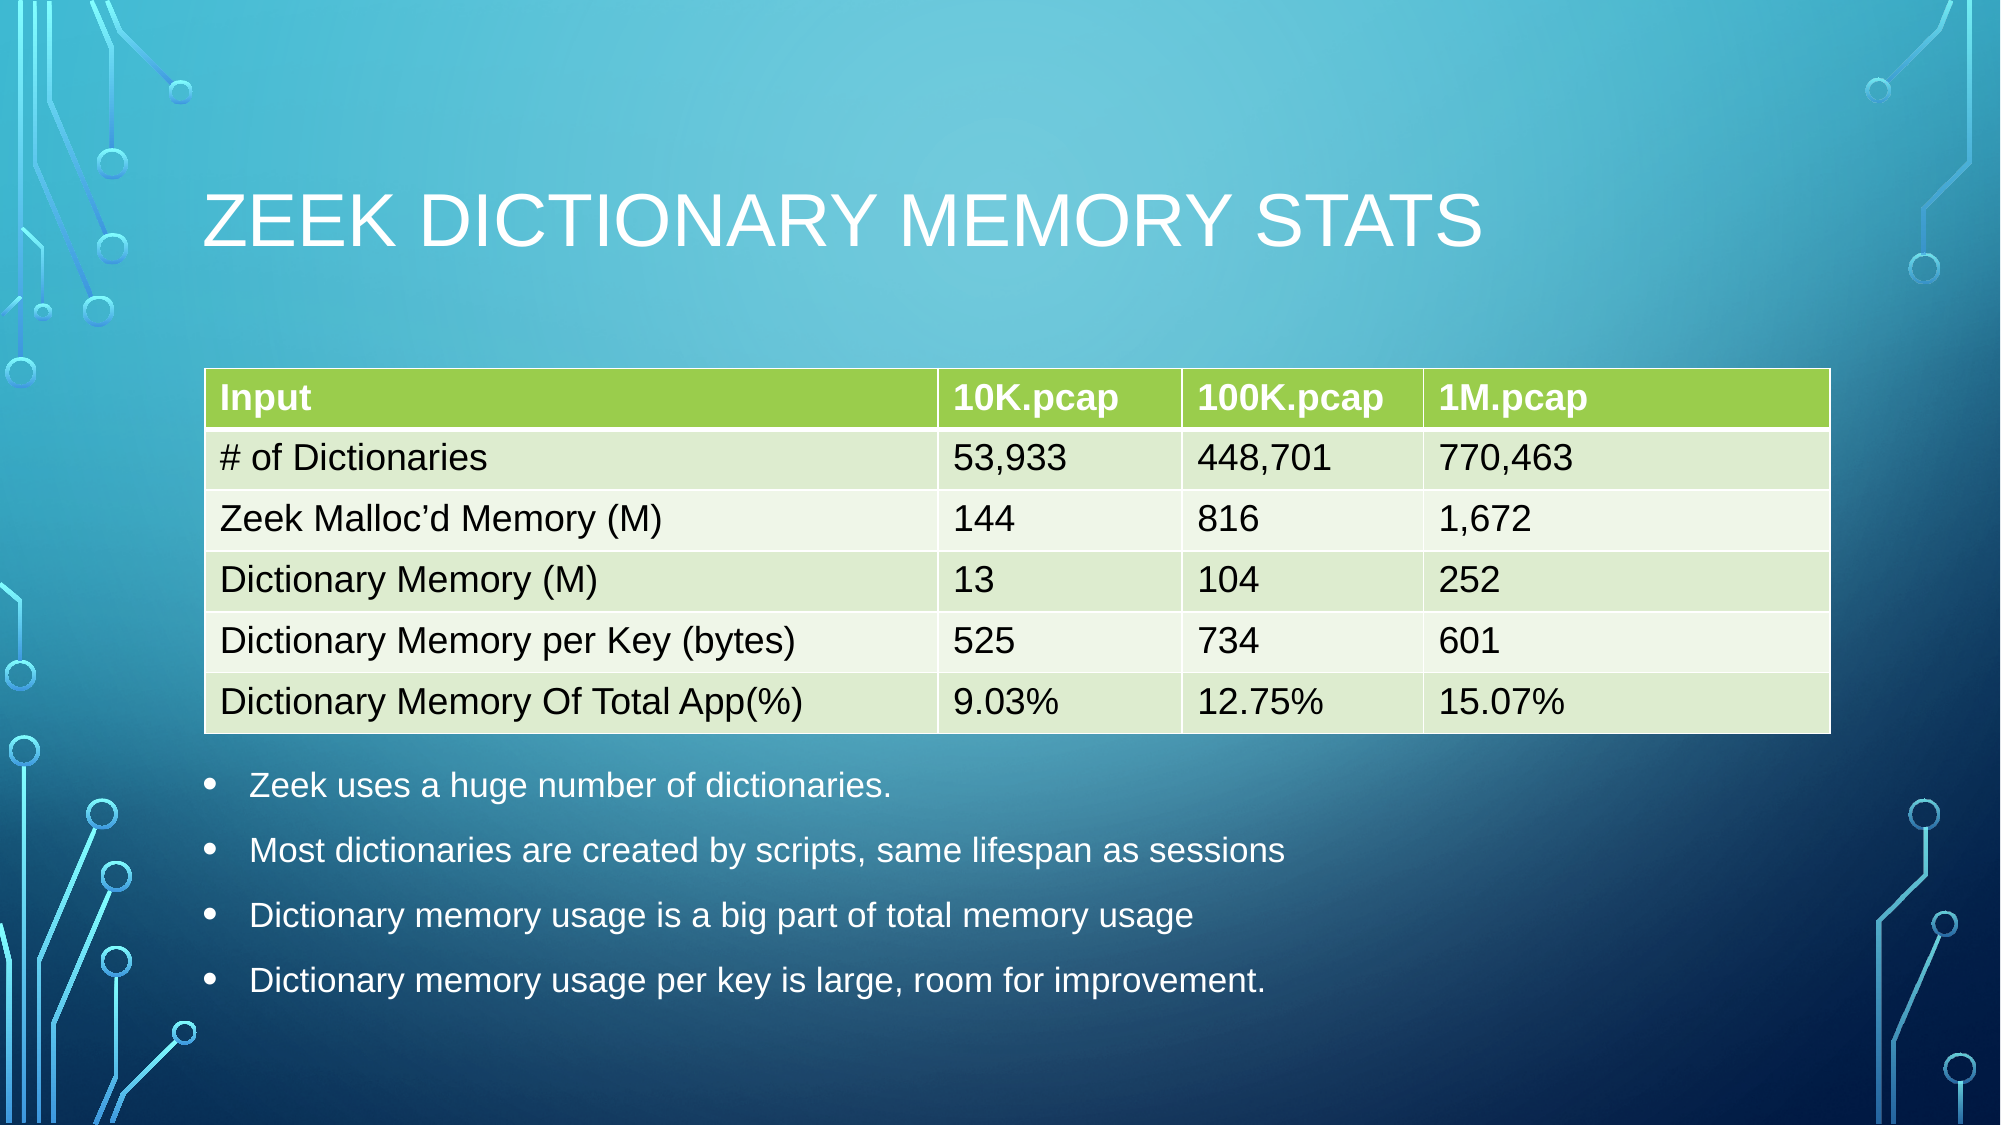

# Zeek dictionary Memory stats
| Input | 10K.pcap | 100K.pcap | 1M.pcap |
| --- | --- | --- | --- |
| # of Dictionaries | 53,933 | 448,701 | 770,463 |
| Zeek Malloc’d Memory (M) | 144 | 816 | 1,672 |
| Dictionary Memory (M) | 13 | 104 | 252 |
| Dictionary Memory per Key (bytes) | 525 | 734 | 601 |
| Dictionary Memory Of Total App(%) | 9.03% | 12.75% | 15.07% |
Zeek uses a huge number of dictionaries.
Most dictionaries are created by scripts, same lifespan as sessions
Dictionary memory usage is a big part of total memory usage
Dictionary memory usage per key is large, room for improvement.